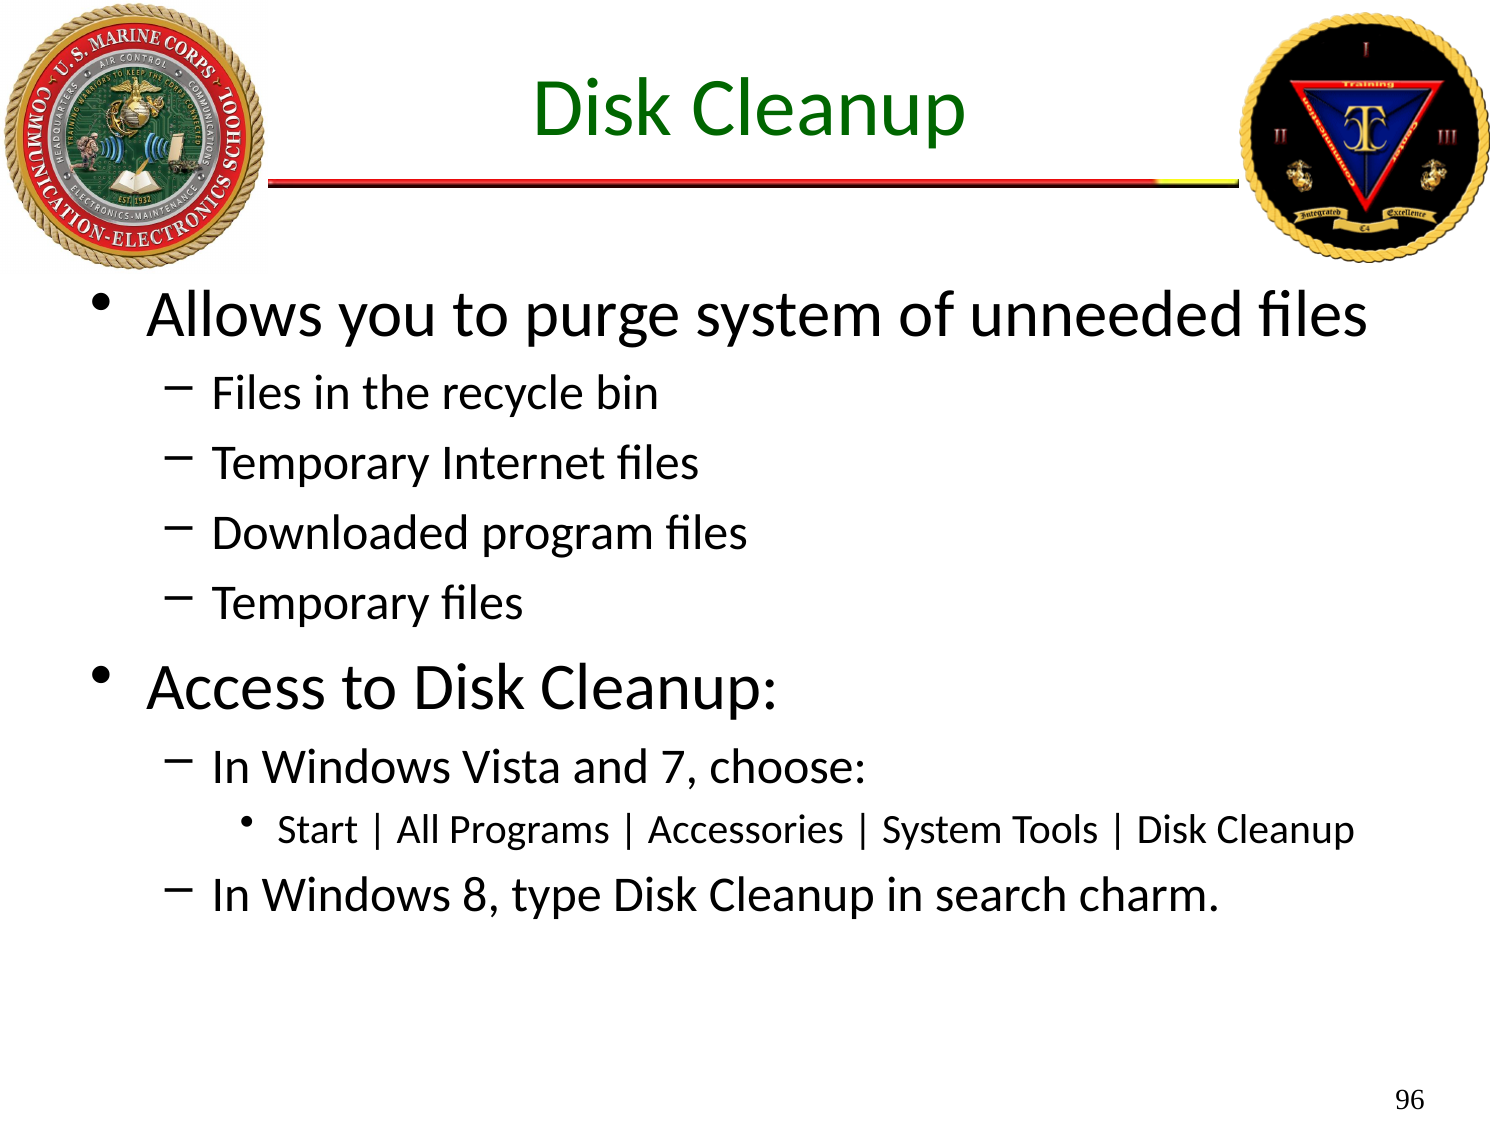

# Disk Cleanup
Allows you to purge system of unneeded files
Files in the recycle bin
Temporary Internet files
Downloaded program files
Temporary files
Access to Disk Cleanup:
In Windows Vista and 7, choose:
Start | All Programs | Accessories | System Tools | Disk Cleanup
In Windows 8, type Disk Cleanup in search charm.